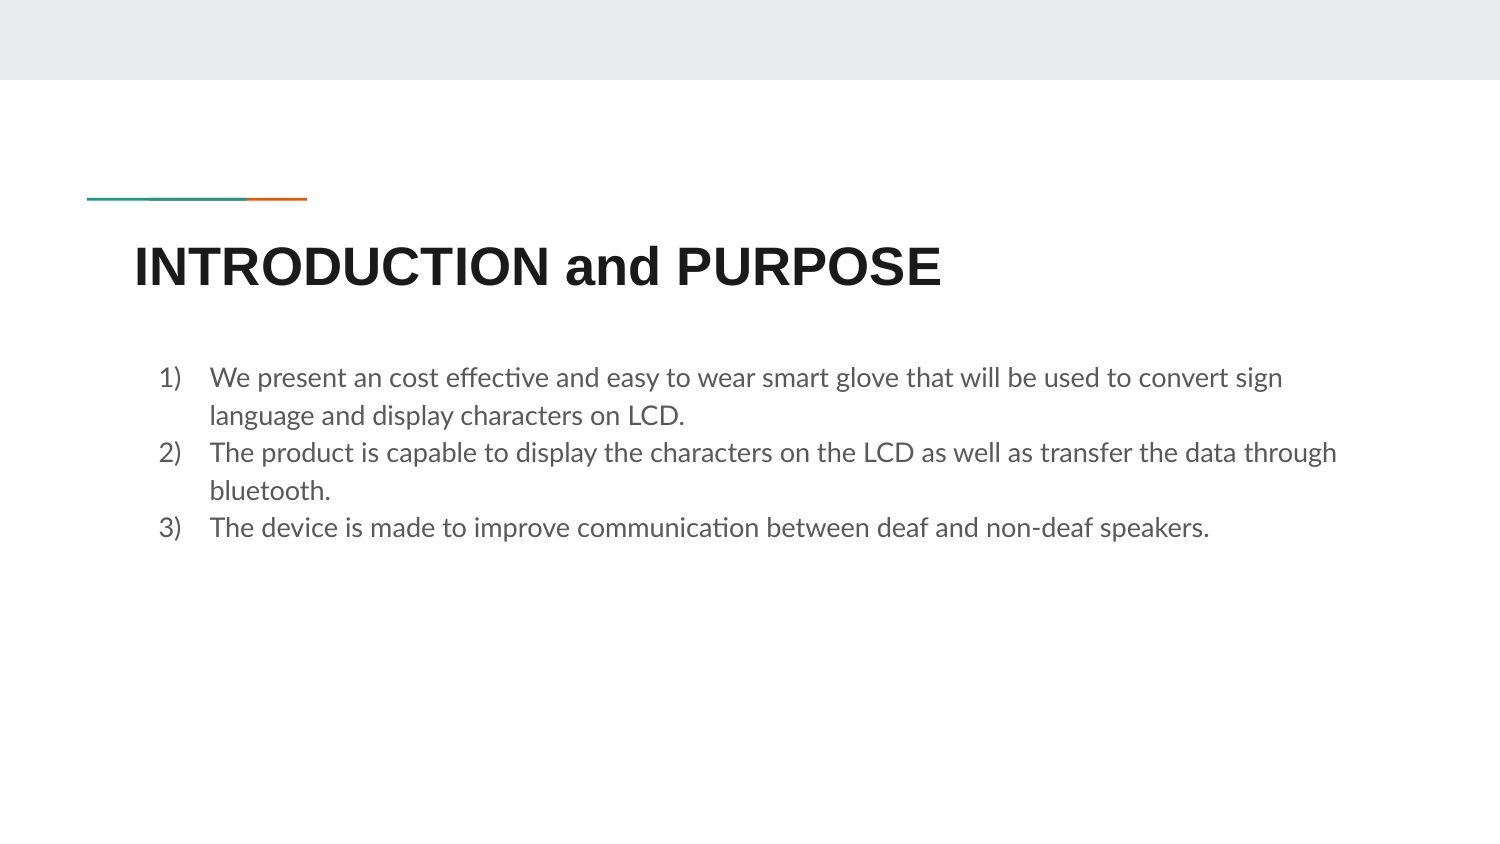

# INTRODUCTION and PURPOSE
We present an cost effective and easy to wear smart glove that will be used to convert sign language and display characters on LCD.
The product is capable to display the characters on the LCD as well as transfer the data through bluetooth.
The device is made to improve communication between deaf and non-deaf speakers.